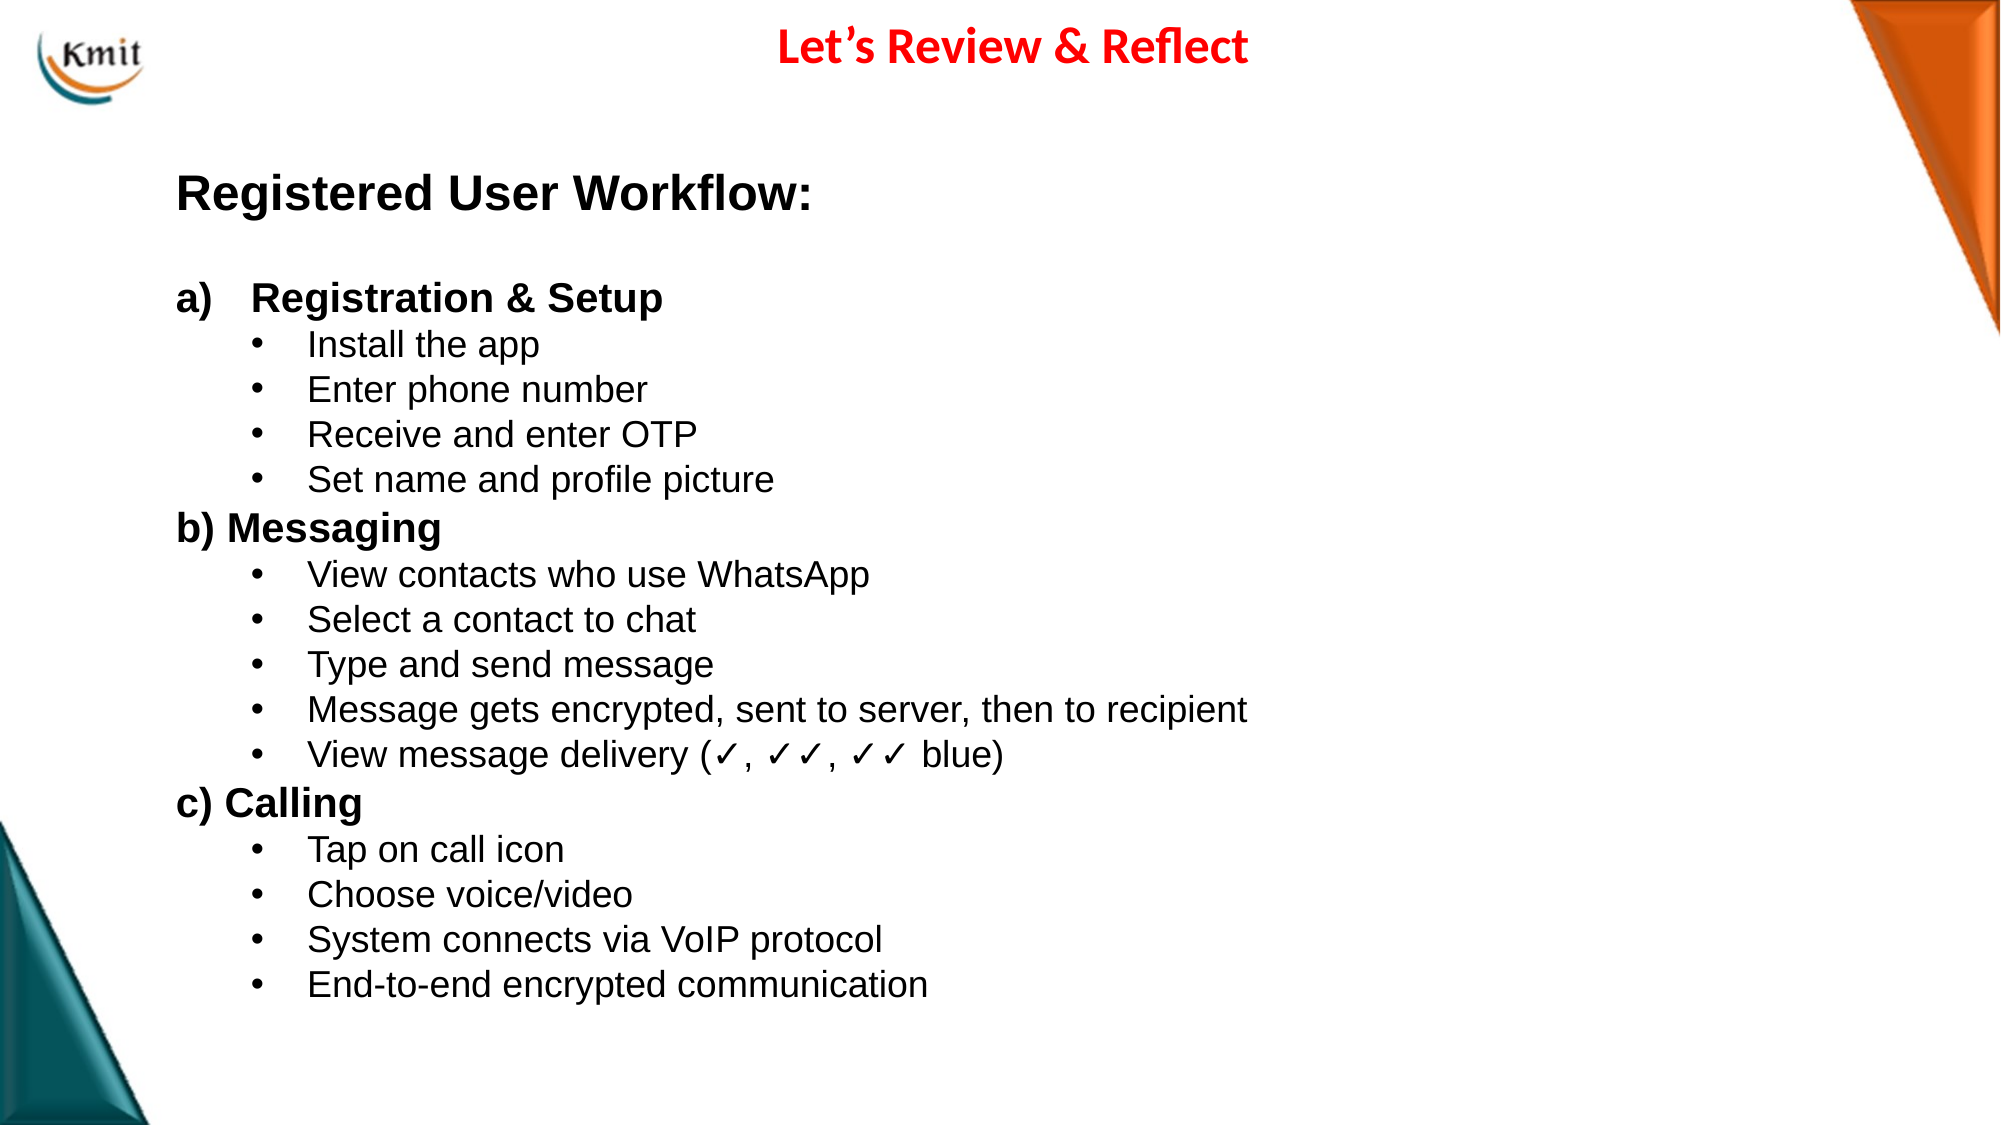

# Let’s Review & Reflect
Registered User Workflow:
Registration & Setup
Install the app
Enter phone number
Receive and enter OTP
Set name and profile picture
b) Messaging
View contacts who use WhatsApp
Select a contact to chat
Type and send message
Message gets encrypted, sent to server, then to recipient
View message delivery (✓, ✓✓, ✓✓ blue)
c) Calling
Tap on call icon
Choose voice/video
System connects via VoIP protocol
End-to-end encrypted communication